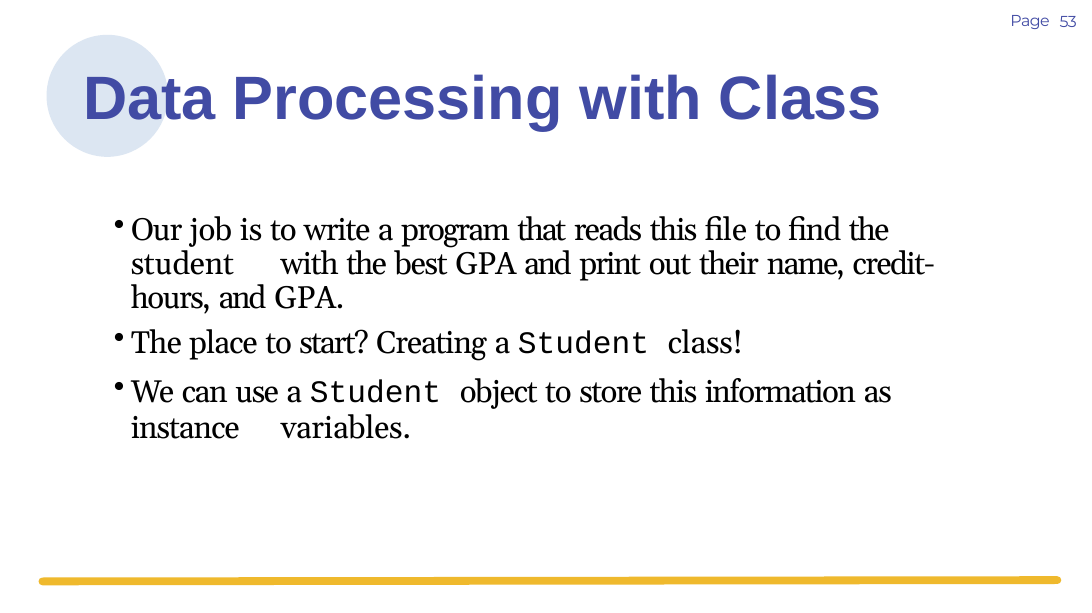

53
Page

Data Processing with Class
Our job is to write a program that reads this file to find the student 	with the best GPA and print out their name, credit-hours, and GPA.
The place to start? Creating a Student class!
We can use a Student object to store this information as instance 	variables.